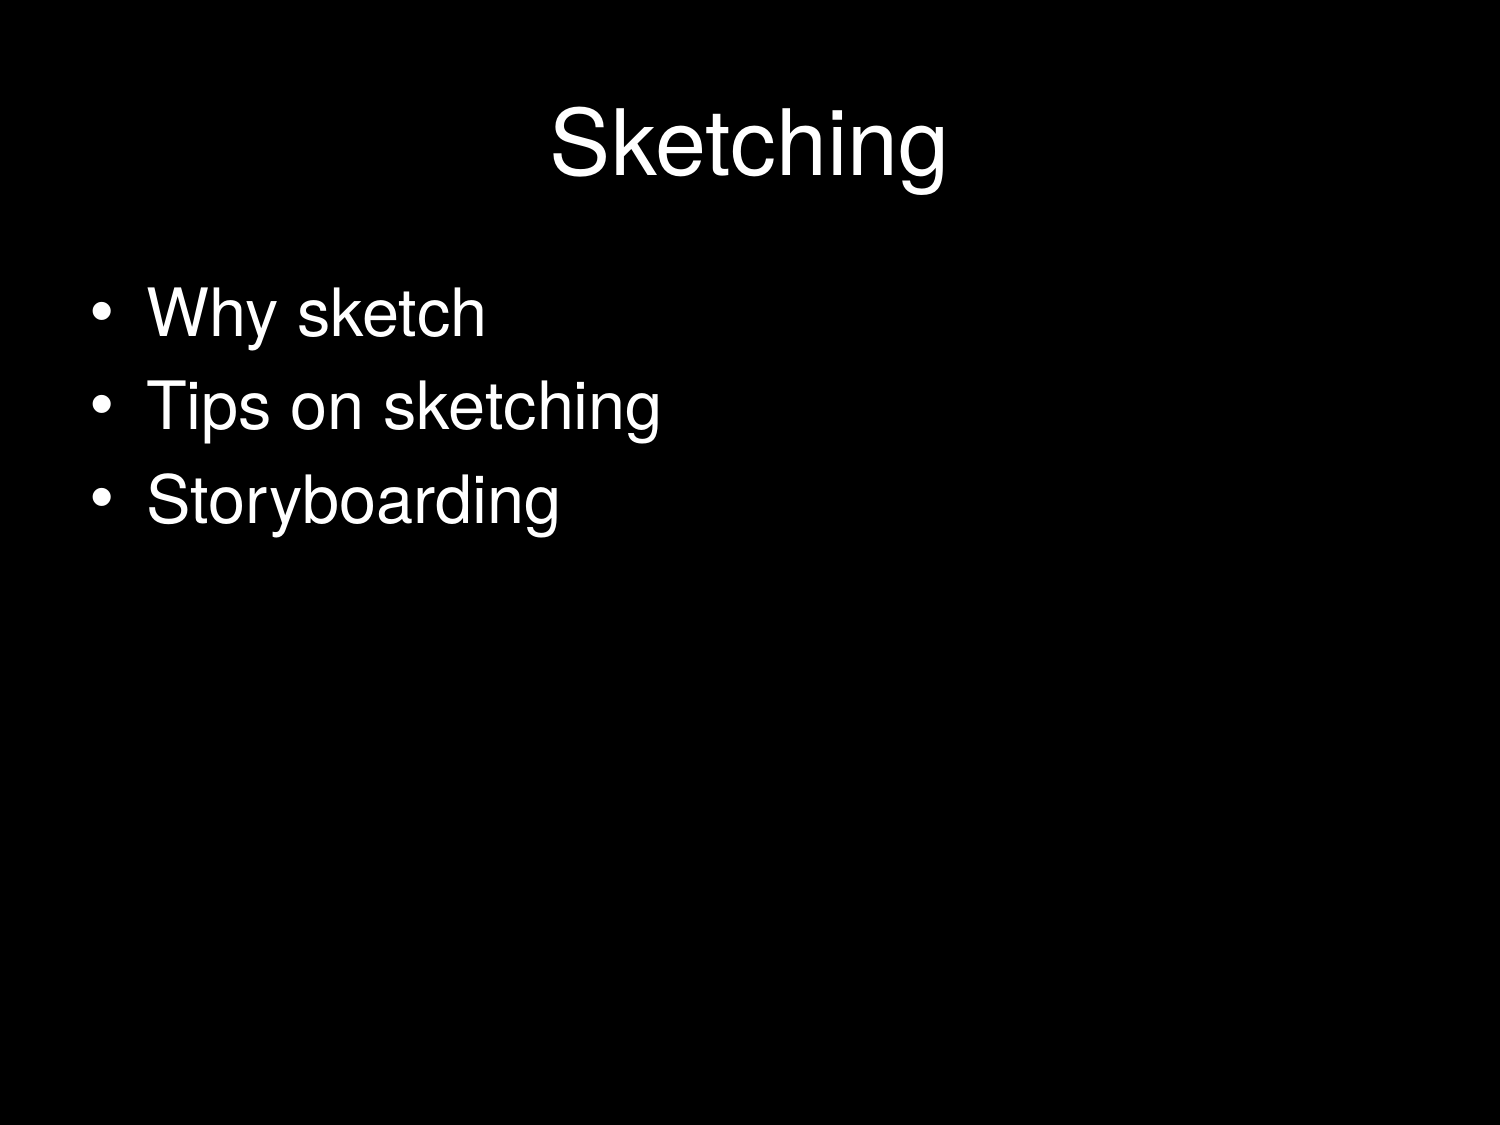

# Sketching
Why sketch
Tips on sketching
Storyboarding